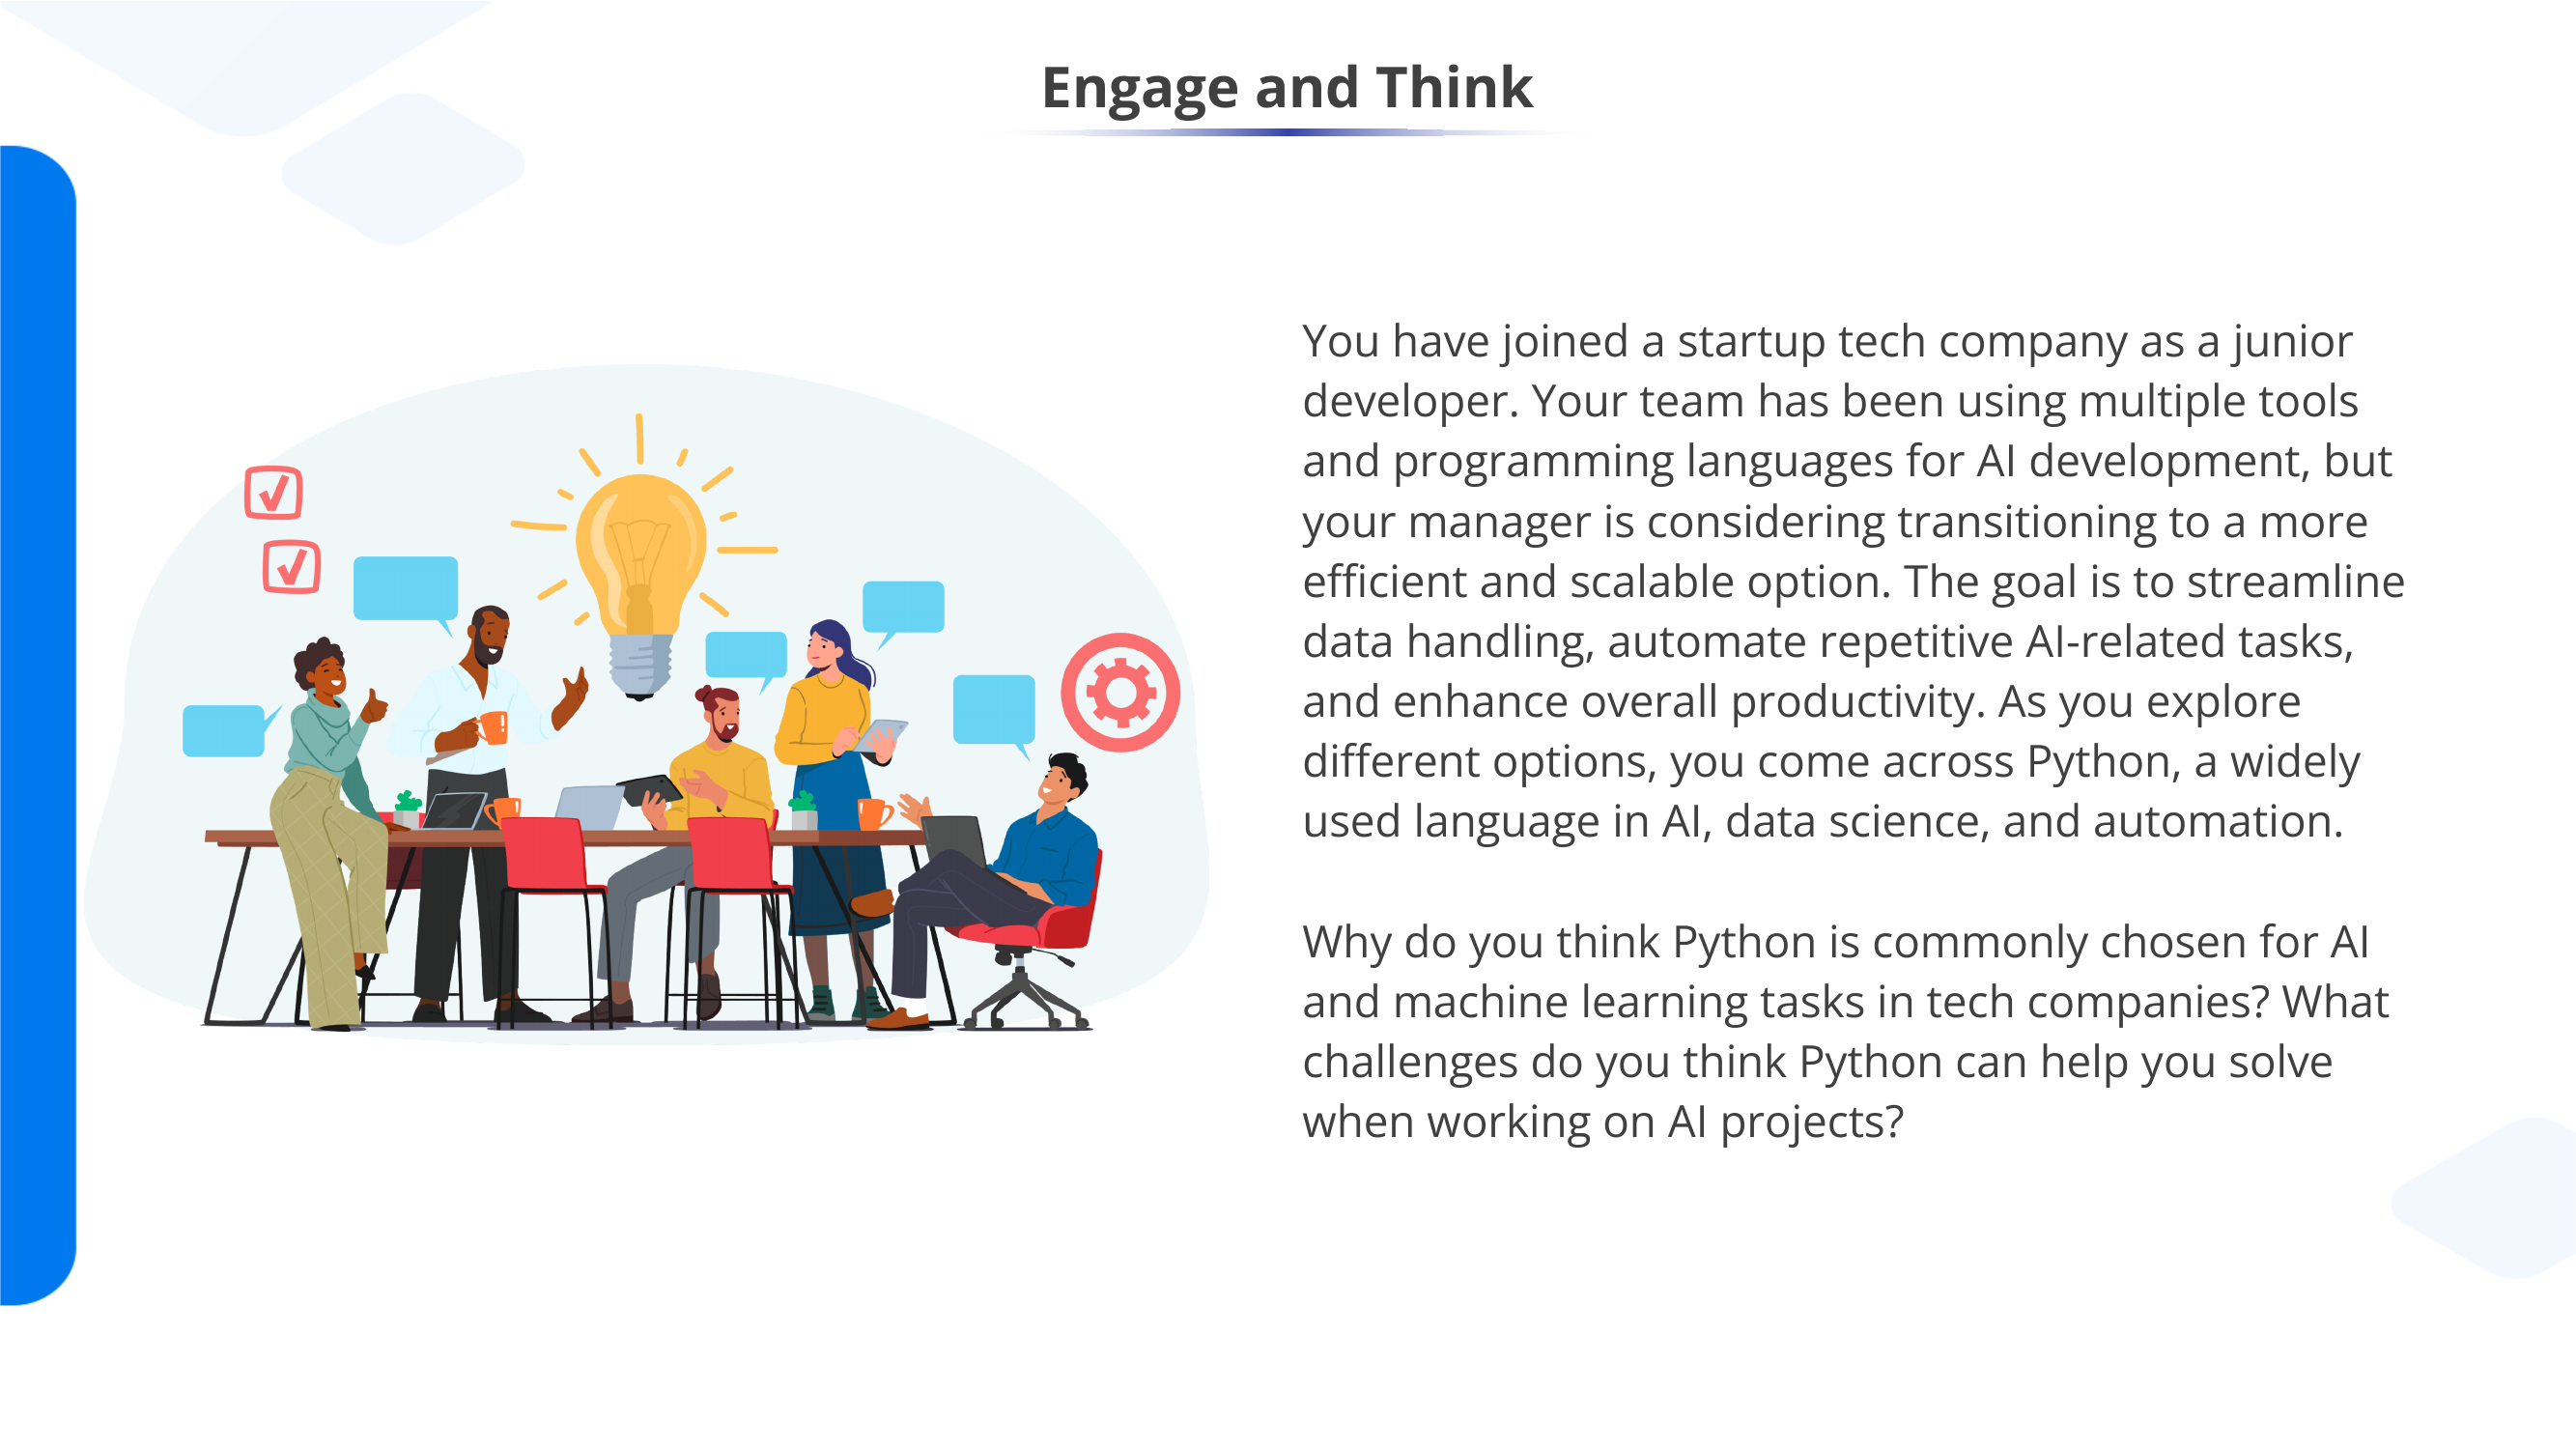

You have joined a startup tech company as a junior developer. Your team has been using multiple tools and programming languages for AI development, but your manager is considering transitioning to a more efficient and scalable option. The goal is to streamline data handling, automate repetitive AI-related tasks, and enhance overall productivity. As you explore different options, you come across Python, a widely used language in AI, data science, and automation.

Why do you think Python is commonly chosen for AI and machine learning tasks in tech companies? What challenges do you think Python can help you solve when working on AI projects?